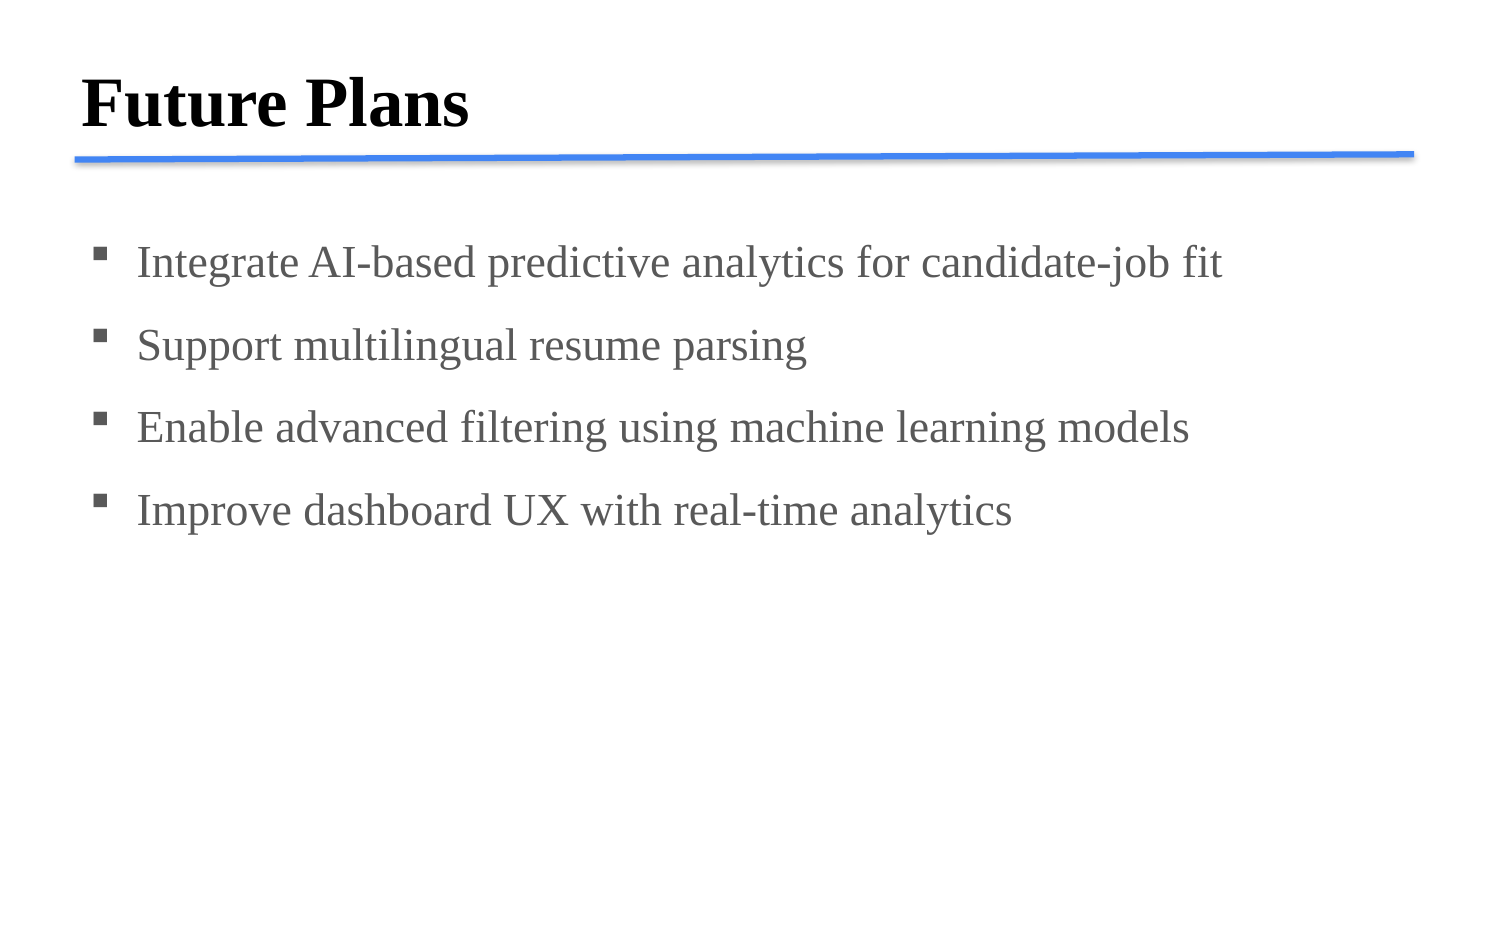

Future Plans
Integrate AI-based predictive analytics for candidate-job fit
Support multilingual resume parsing
Enable advanced filtering using machine learning models
Improve dashboard UX with real-time analytics